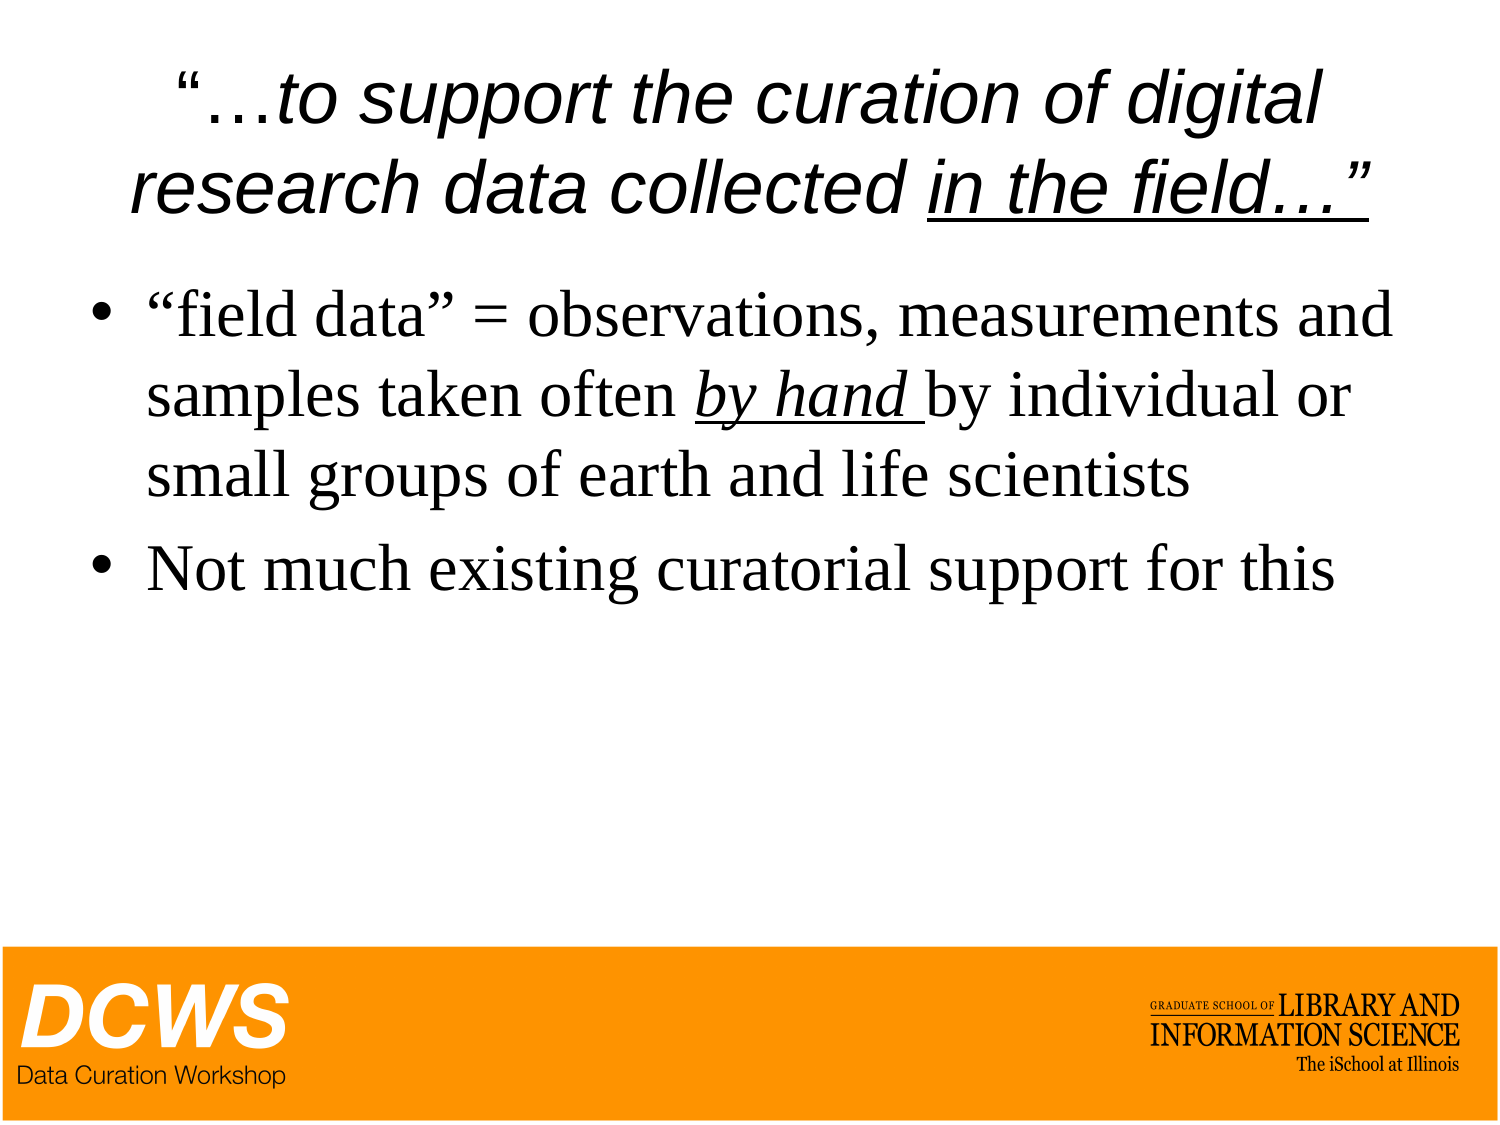

# “…to support the curation of digital research data collected in the field…”
“field data” = observations, measurements and samples taken often by hand by individual or small groups of earth and life scientists
Not much existing curatorial support for this